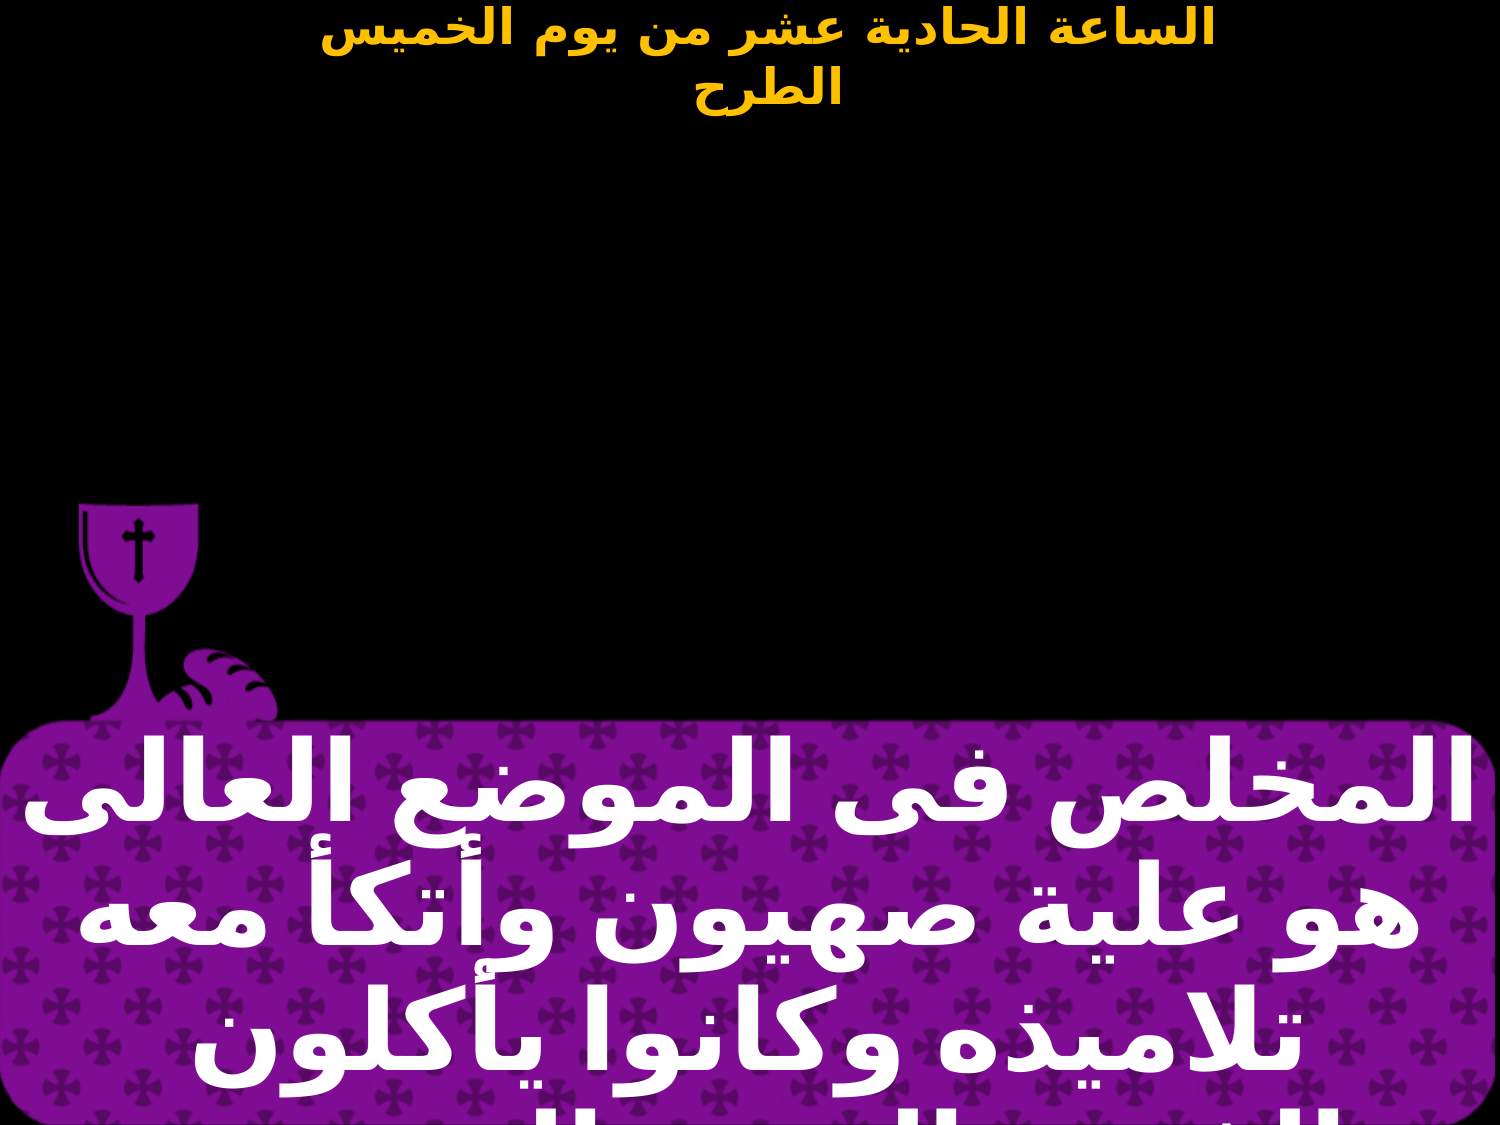

| المخلص فى الموضع العالى هو علية صهيون وأتكأ معه تلاميذه وكانوا يأكلون الفصح الجديد الذى هو |
| --- |